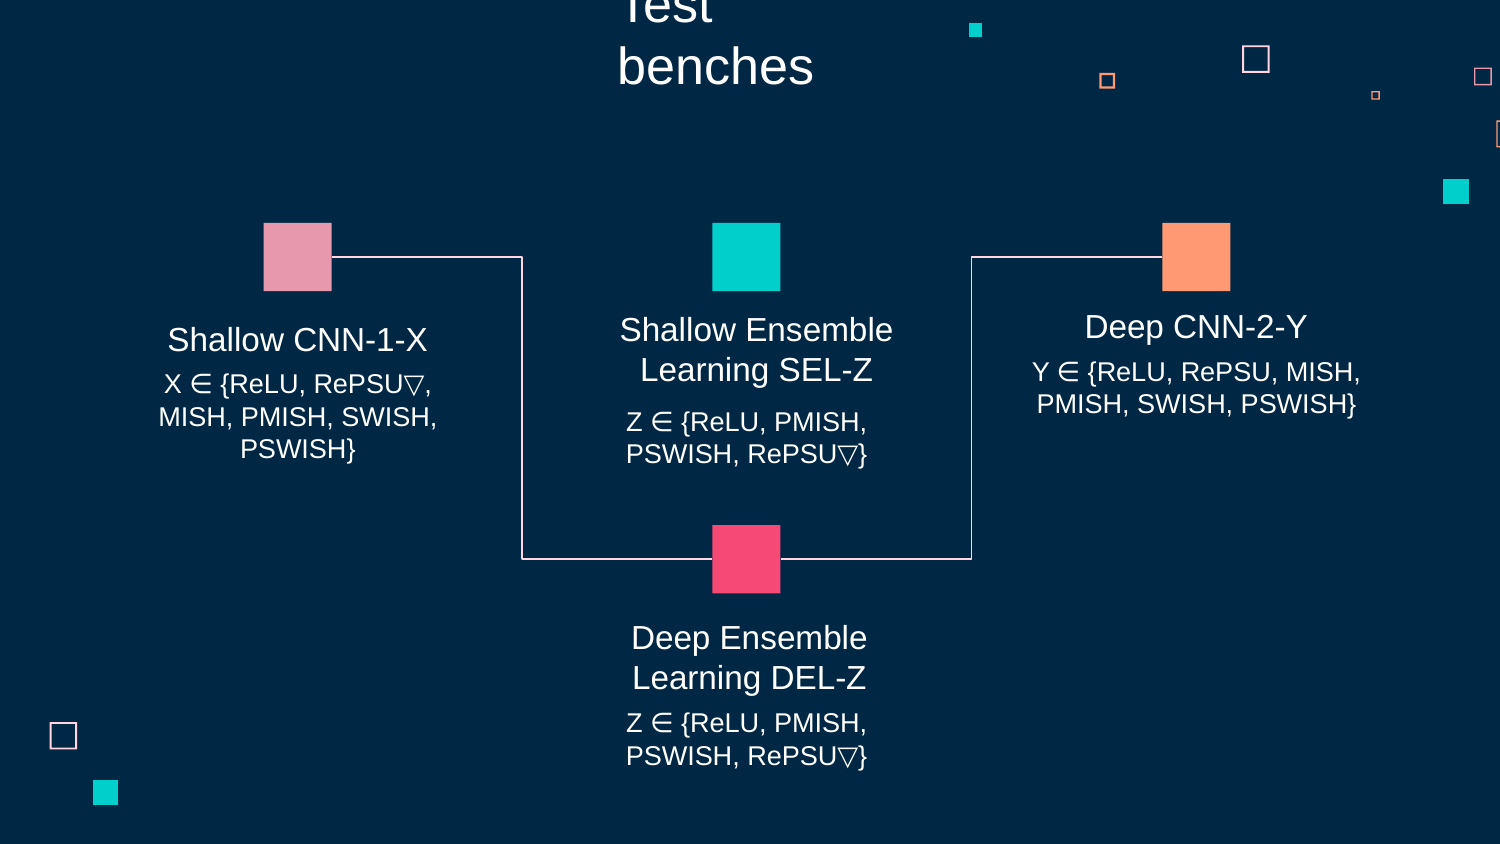

Test benches

Deep CNN-2-Y
# Shallow CNN-1-X
Shallow Ensemble Learning SEL-Z
Y ∈ {ReLU, RePSU, MISH, PMISH, SWISH, PSWISH}
X ∈ {ReLU, RePSU▽, MISH, PMISH, SWISH, PSWISH}
Z ∈ {ReLU, PMISH, PSWISH, RePSU▽}

Deep Ensemble Learning DEL-Z
Z ∈ {ReLU, PMISH, PSWISH, RePSU▽}